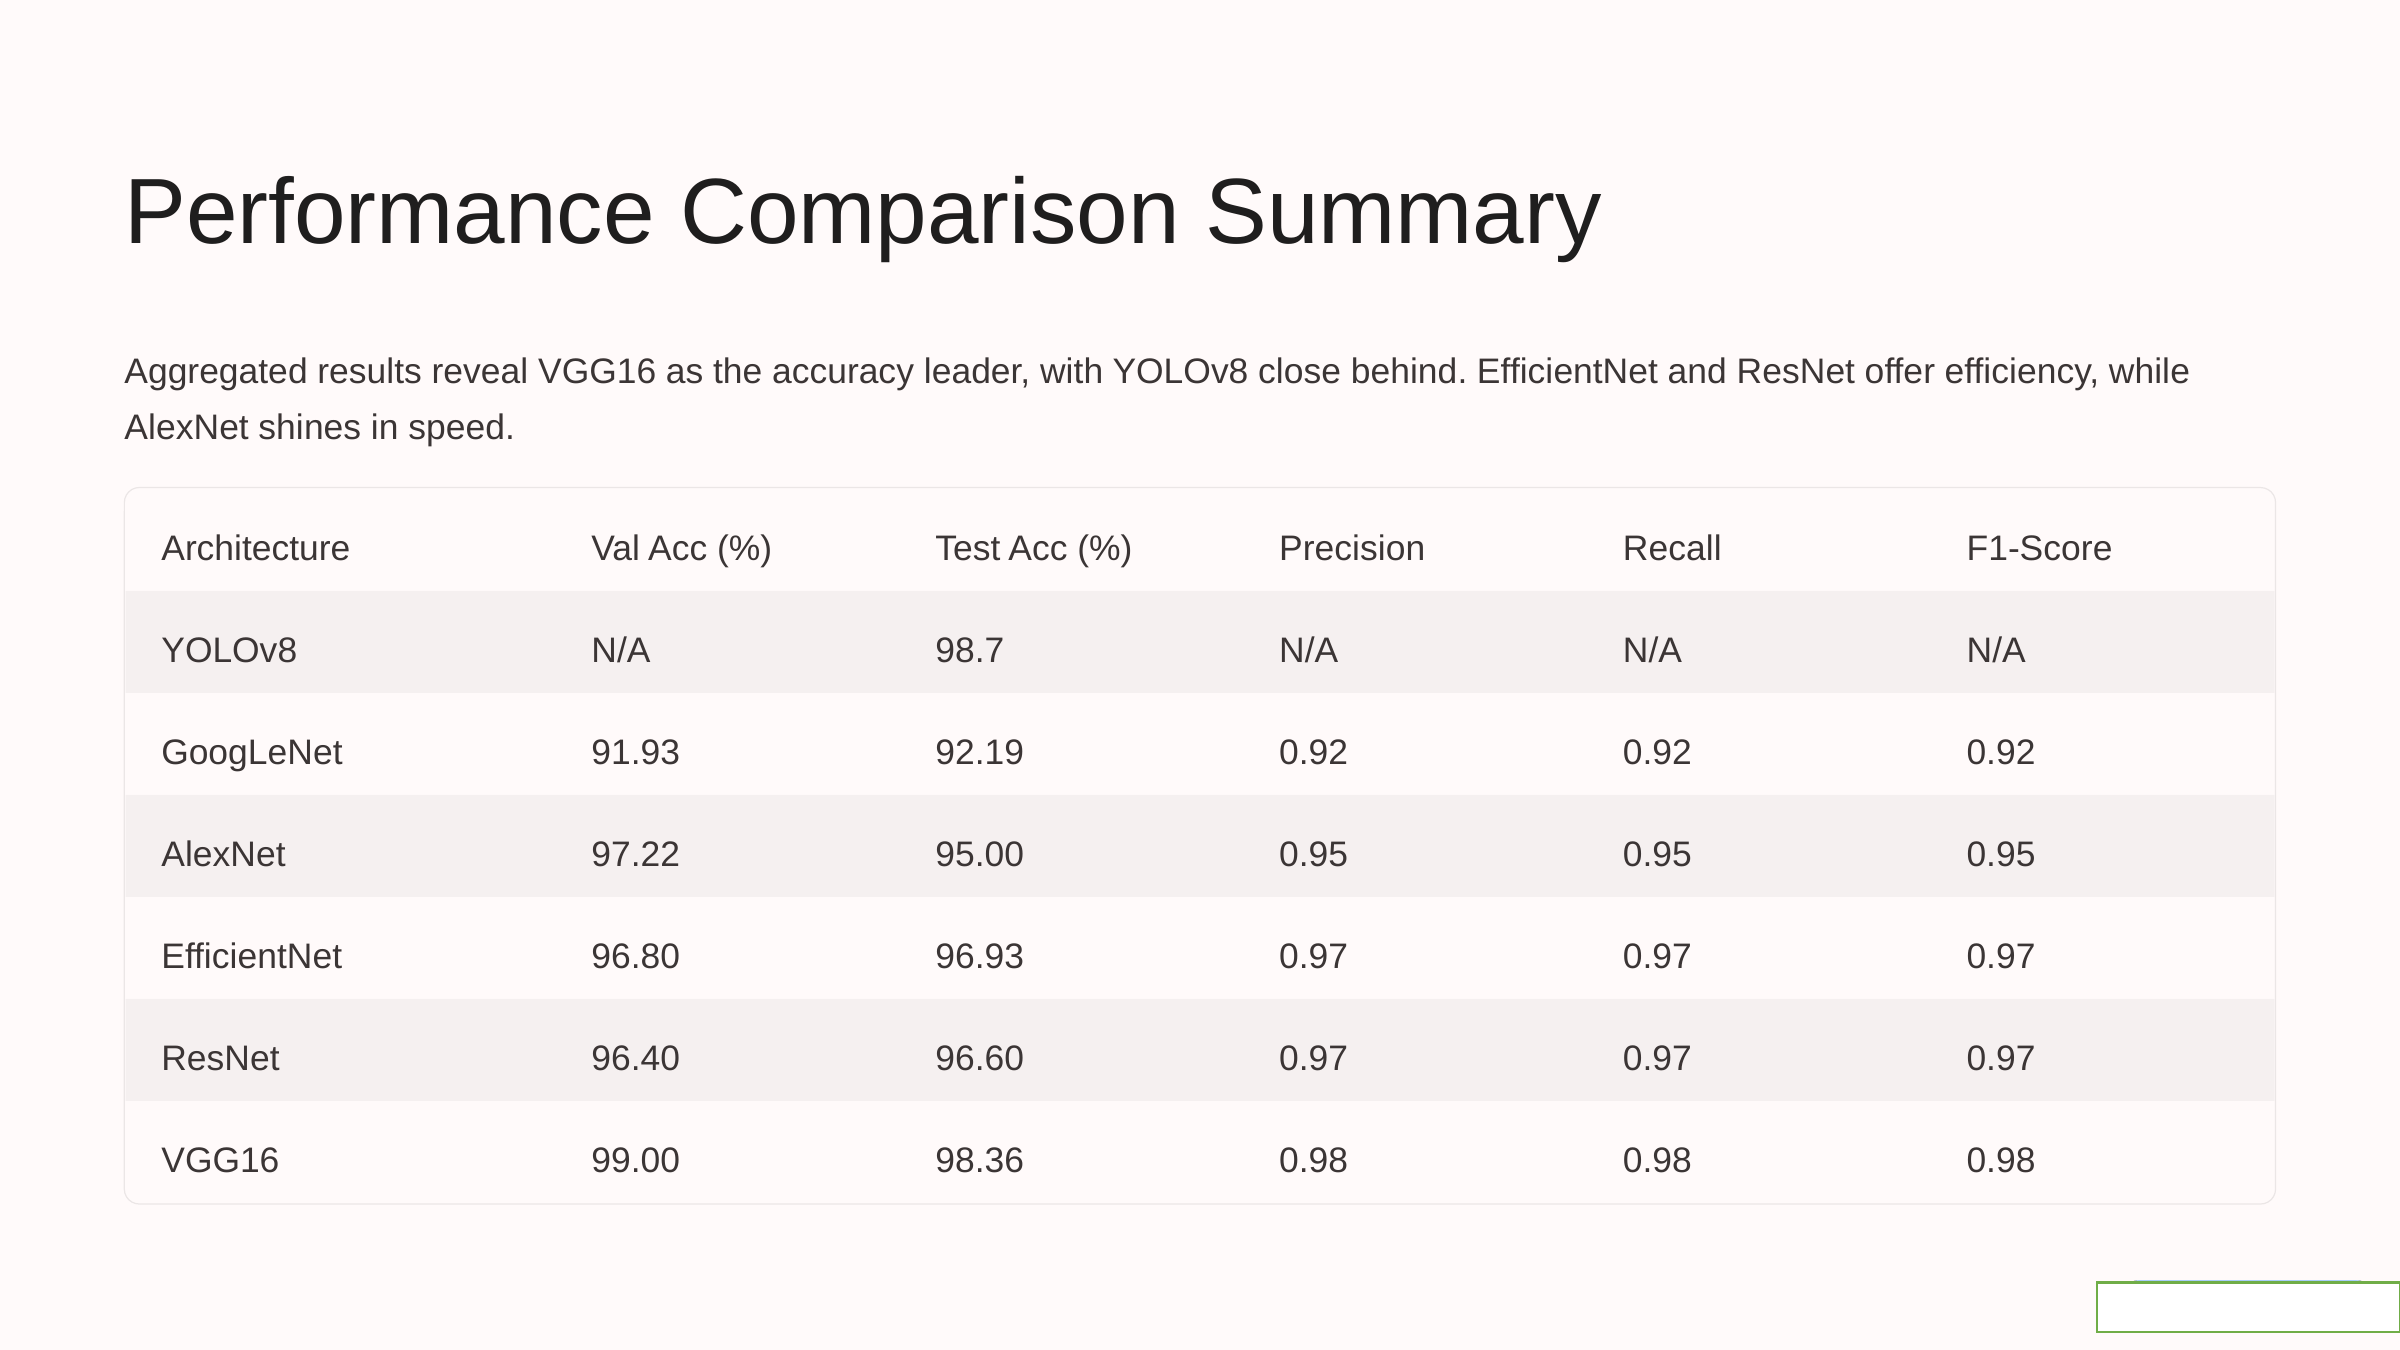

Performance Comparison Summary
Aggregated results reveal VGG16 as the accuracy leader, with YOLOv8 close behind. EfficientNet and ResNet offer efficiency, while AlexNet shines in speed.

Architecture
Val Acc (%)
Test Acc (%)
Precision
Recall
F1-Score

YOLOv8
N/A
98.7
N/A
N/A
N/A

GoogLeNet
91.93
92.19
0.92
0.92
0.92

AlexNet
97.22
95.00
0.95
0.95
0.95

EfficientNet
96.80
96.93
0.97
0.97
0.97

ResNet
96.40
96.60
0.97
0.97
0.97

VGG16
99.00
98.36
0.98
0.98
0.98